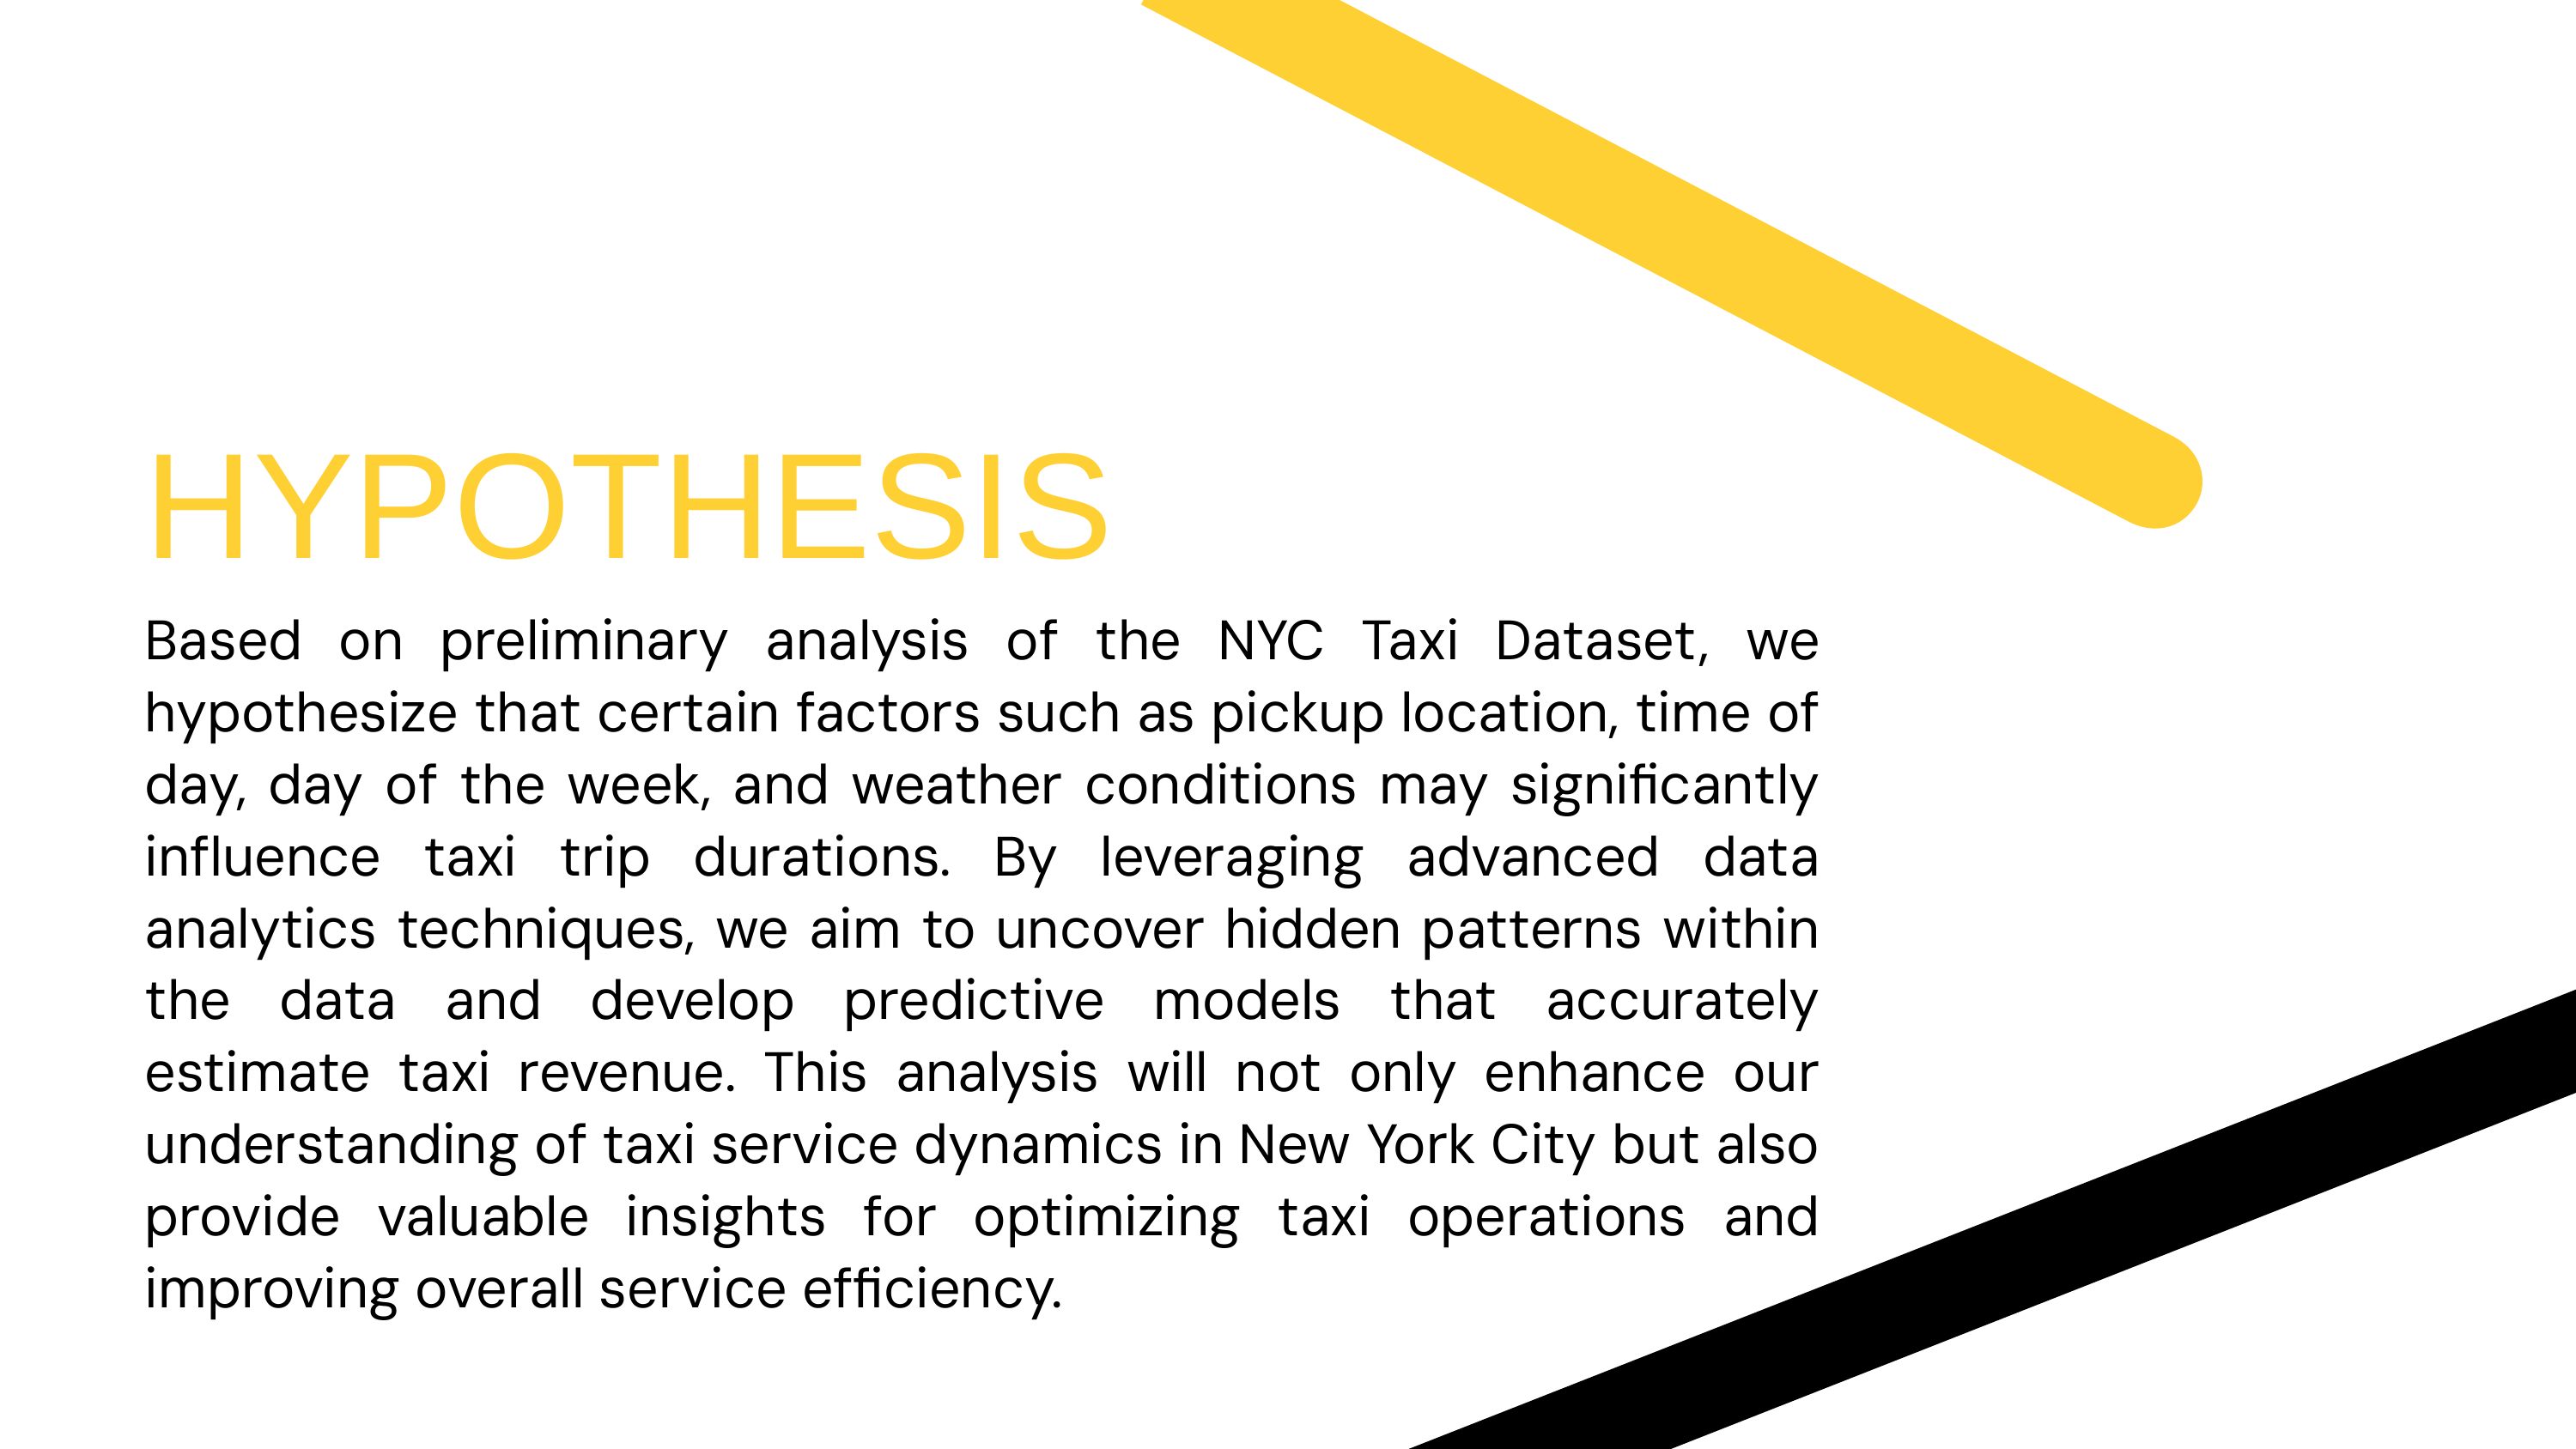

HYPOTHESIS

Based on preliminary analysis of the NYC Taxi Dataset, we hypothesize that certain factors such as pickup location, time of day, day of the week, and weather conditions may significantly influence taxi trip durations. By leveraging advanced data analytics techniques, we aim to uncover hidden patterns within the data and develop predictive models that accurately estimate taxi revenue. This analysis will not only enhance our understanding of taxi service dynamics in New York City but also provide valuable insights for optimizing taxi operations and improving overall service efficiency.